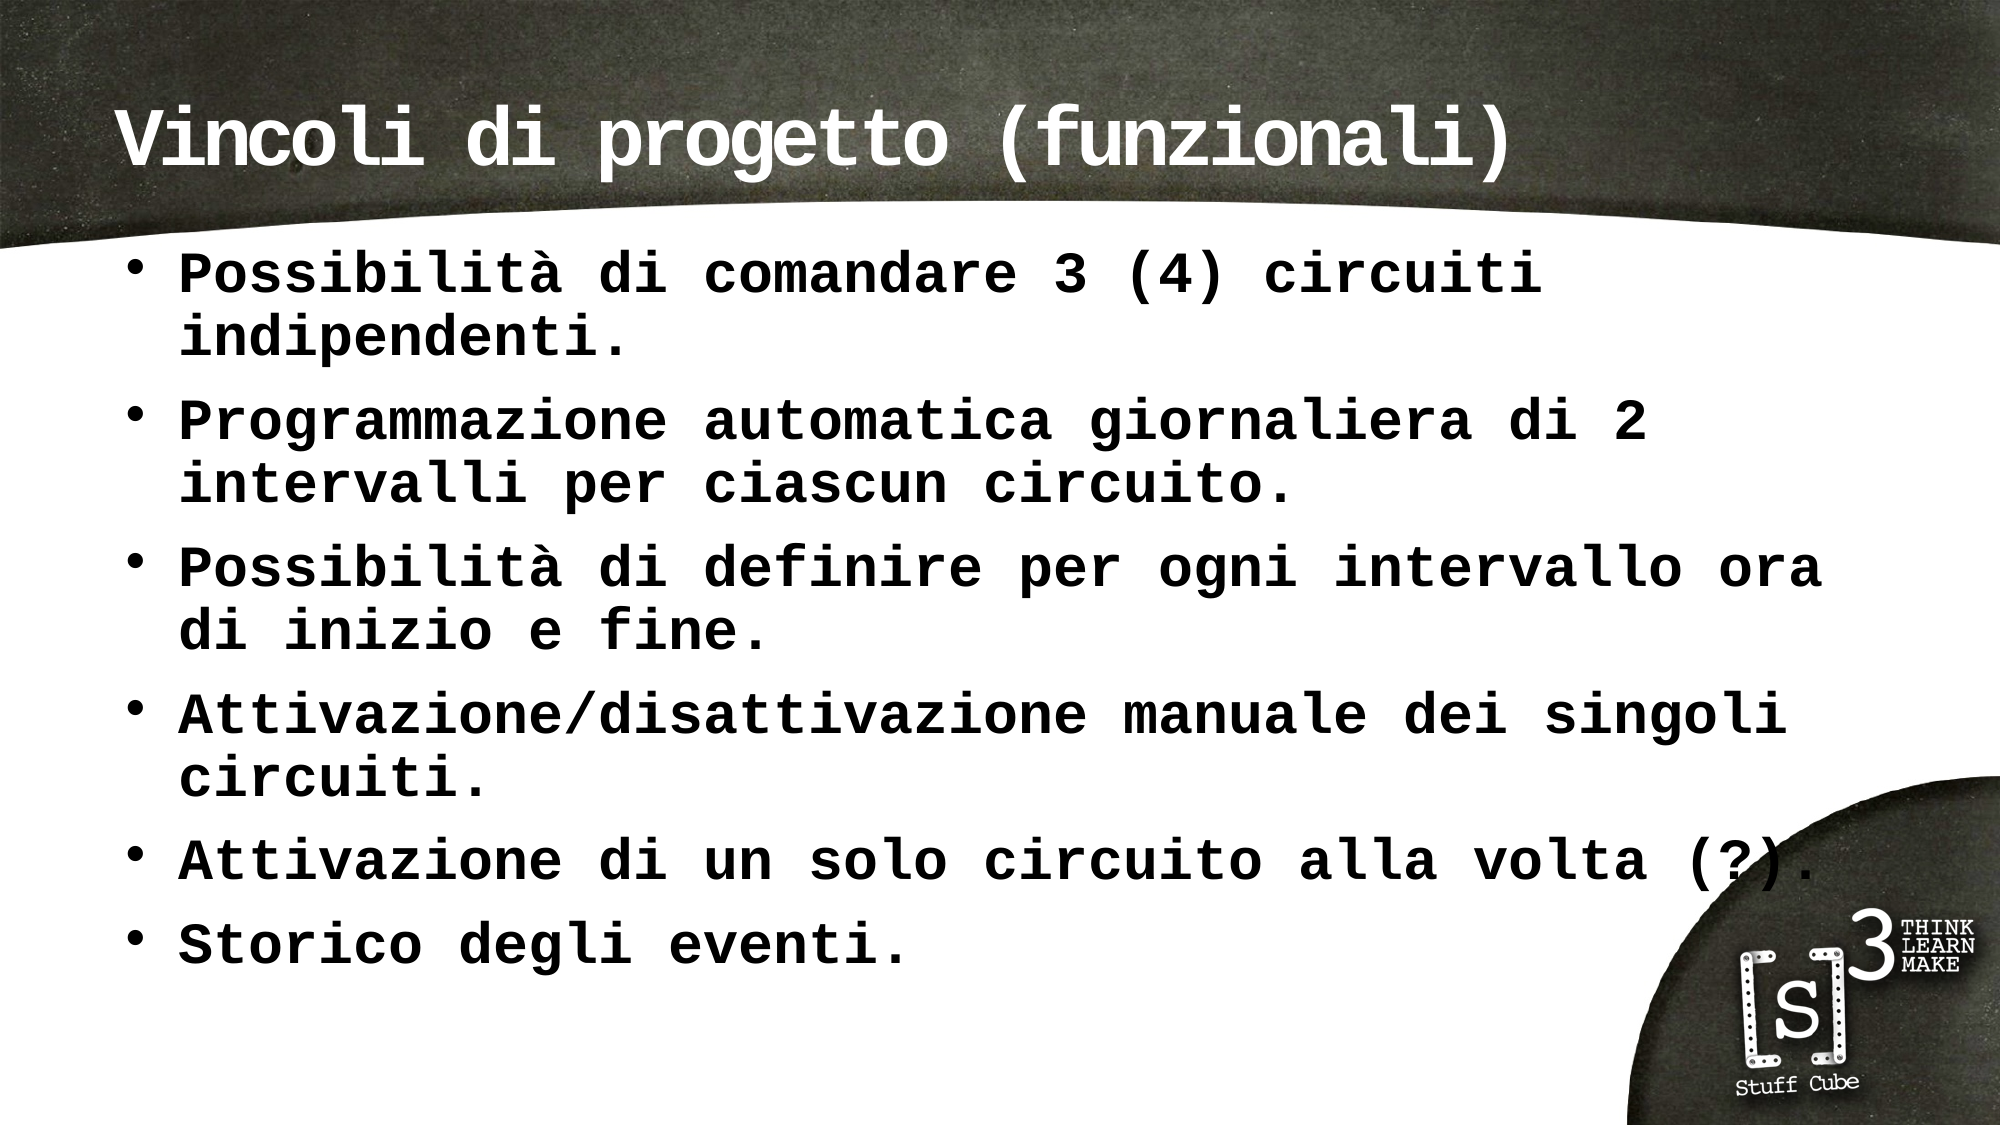

# Vincoli di progetto (funzionali)
Possibilità di comandare 3 (4) circuiti indipendenti.
Programmazione automatica giornaliera di 2 intervalli per ciascun circuito.
Possibilità di definire per ogni intervallo ora di inizio e fine.
Attivazione/disattivazione manuale dei singoli circuiti.
Attivazione di un solo circuito alla volta (?).
Storico degli eventi.